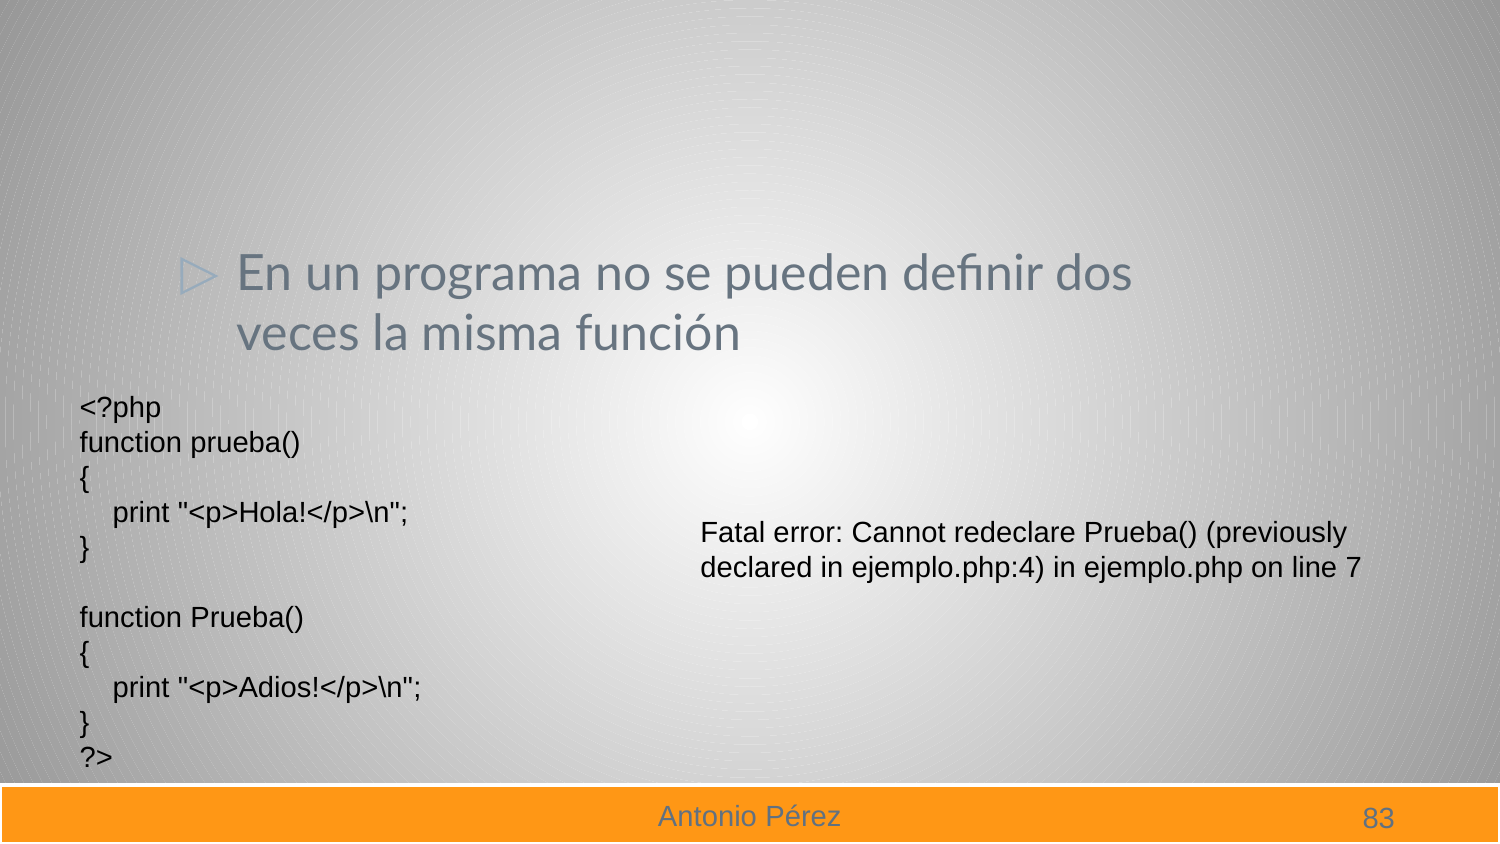

#
En un programa no se pueden definir dos veces la misma función
<?php
function prueba()
{
    print "<p>Hola!</p>\n";
}

function Prueba()
{
    print "<p>Adios!</p>\n";
}
?>
Fatal error: Cannot redeclare Prueba() (previously declared in ejemplo.php:4) in ejemplo.php on line 7
83